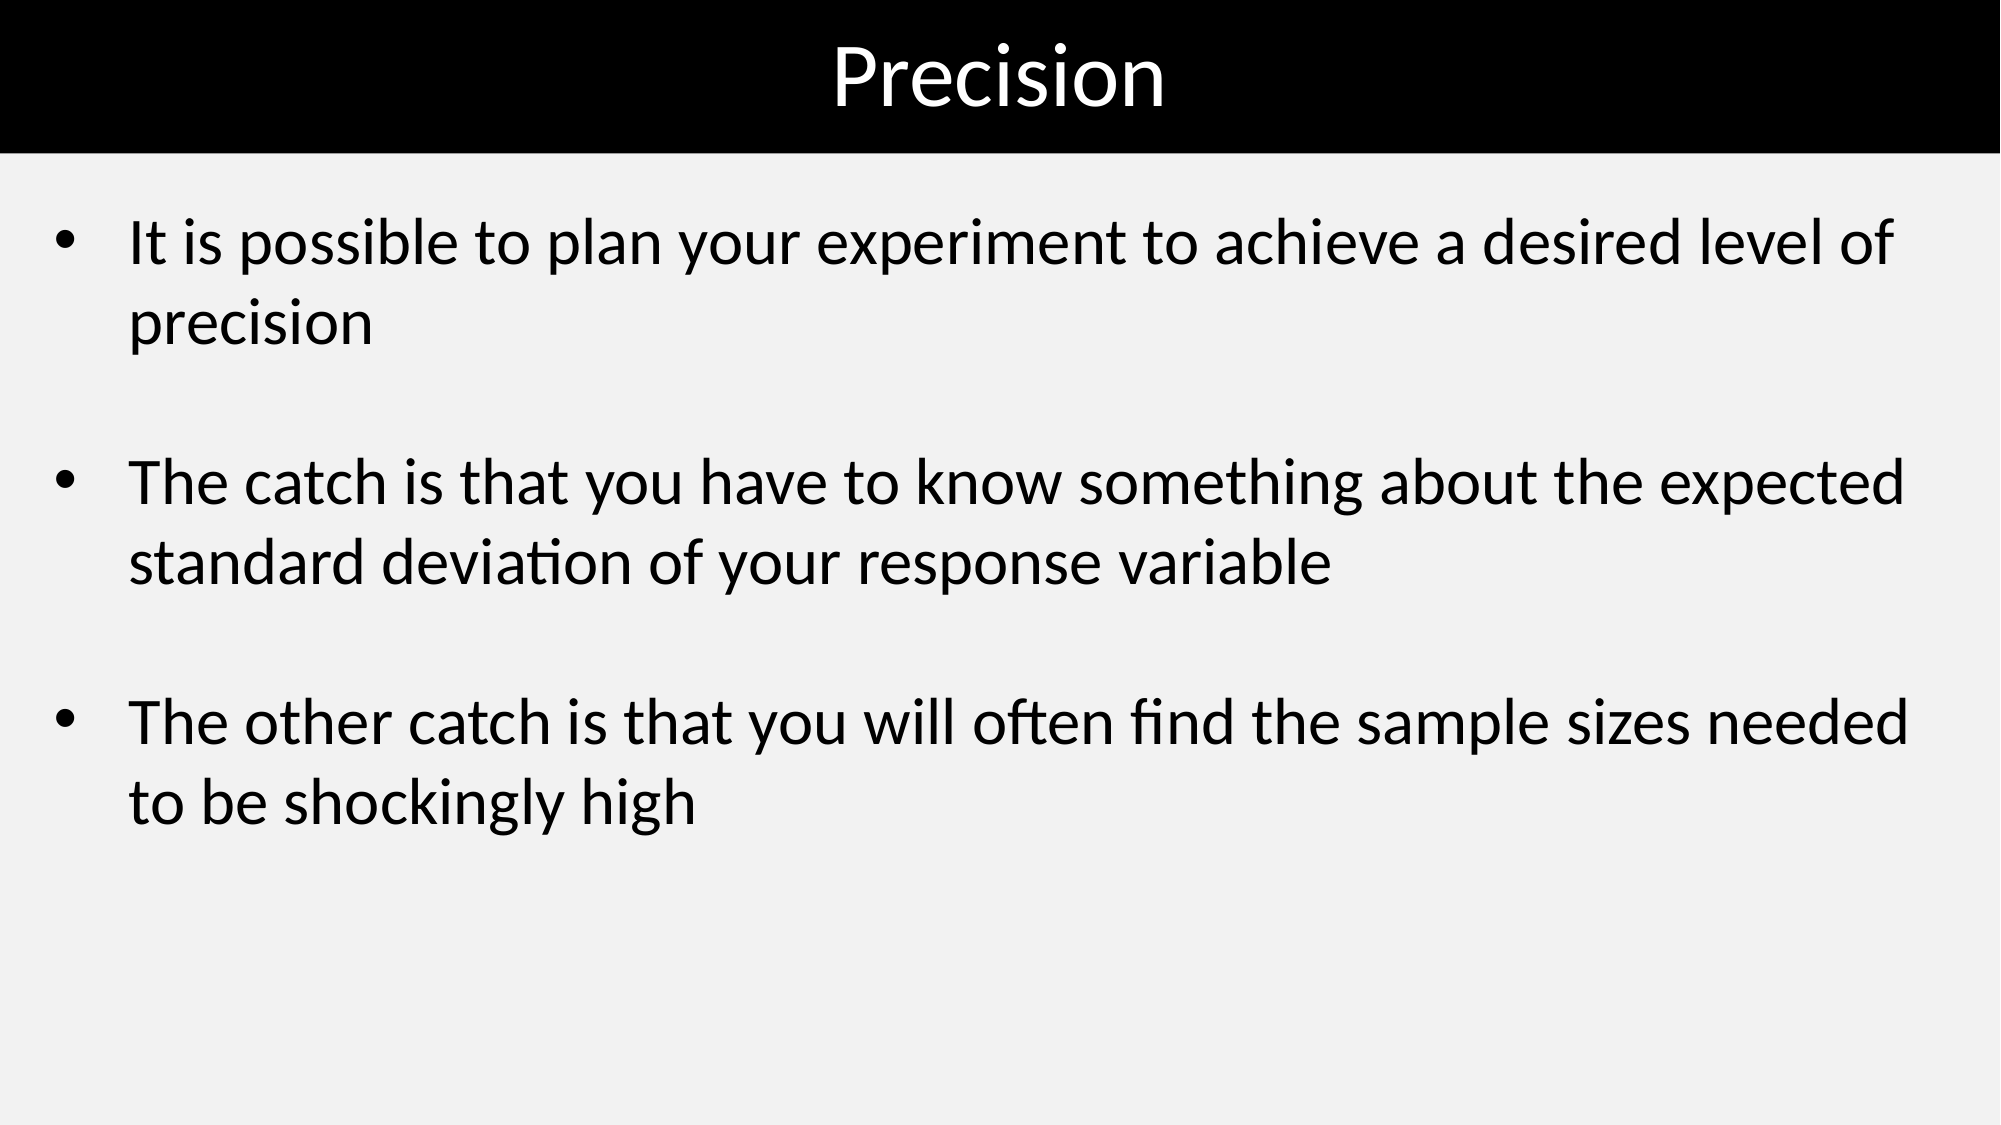

# Precision

It is possible to plan your experiment to achieve a desired level of precision

The catch is that you have to know something about the expected standard deviation of your response variable

The other catch is that you will often find the sample sizes needed to be shockingly high